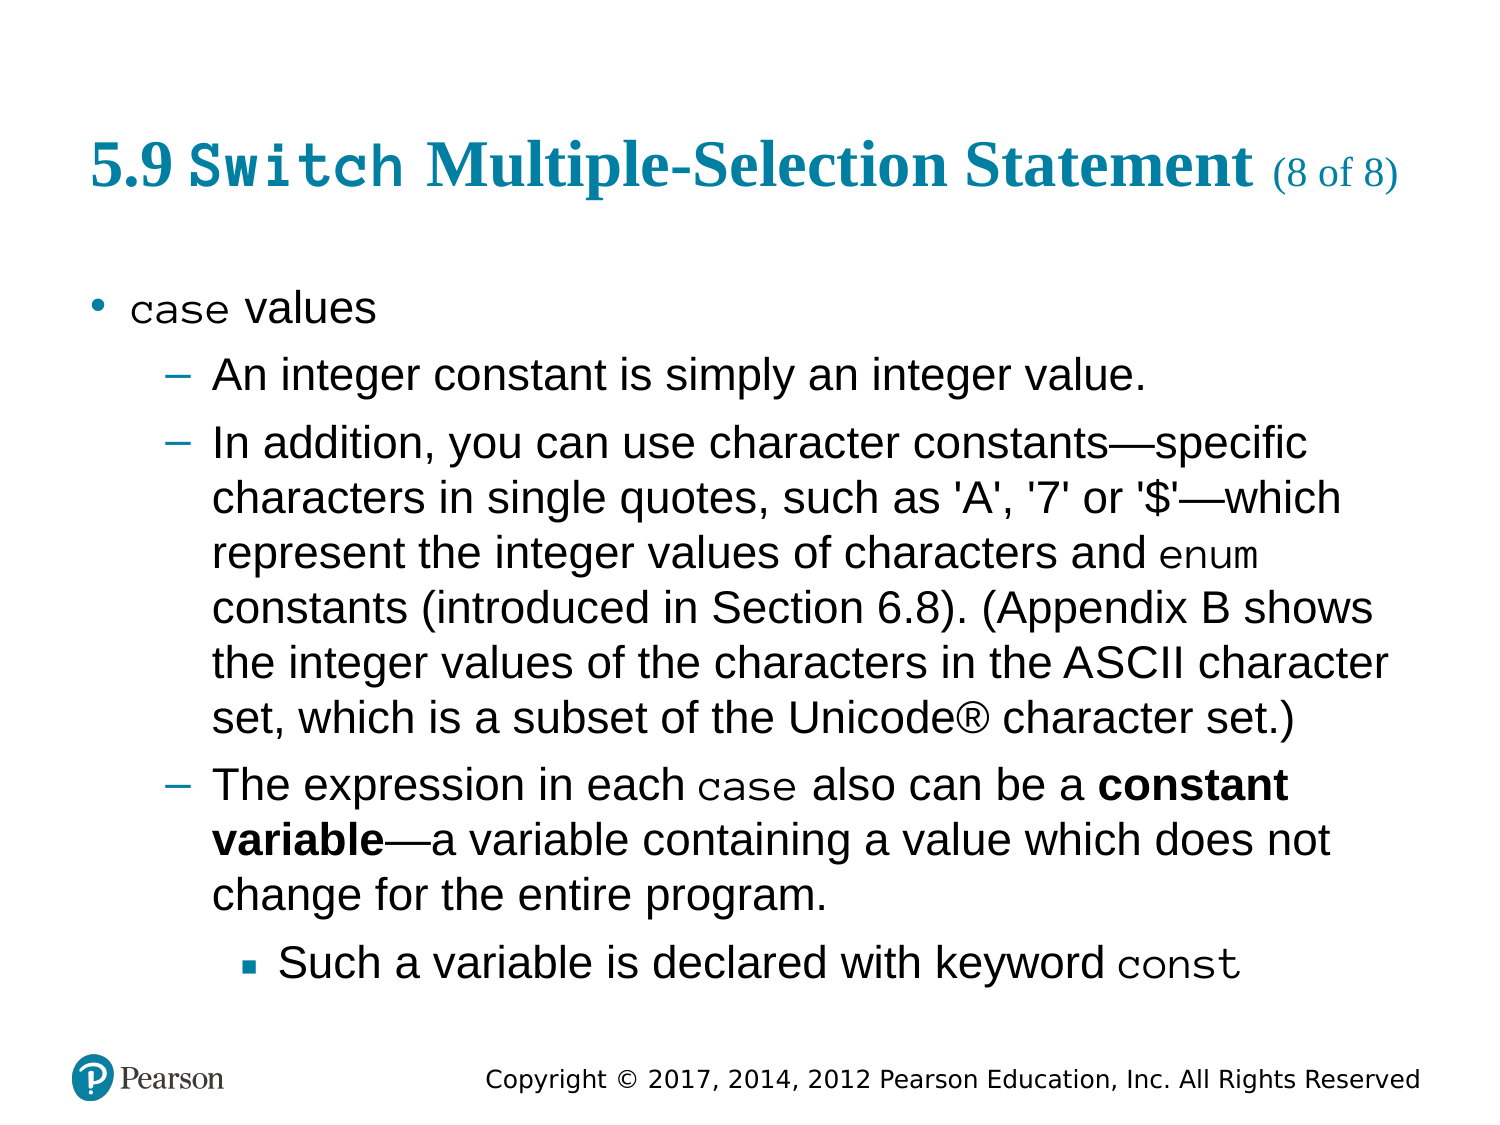

# 5.9 Switch Multiple-Selection Statement (8 of 8)
case values
An integer constant is simply an integer value.
In addition, you can use character constants—specific characters in single quotes, such as 'A', '7' or '$'—which represent the integer values of characters and enum constants (introduced in Section 6.8). (Appendix B shows the integer values of the characters in the A S C I I character set, which is a subset of the Unicode® character set.)
The expression in each case also can be a constant variable—a variable containing a value which does not change for the entire program.
Such a variable is declared with keyword const